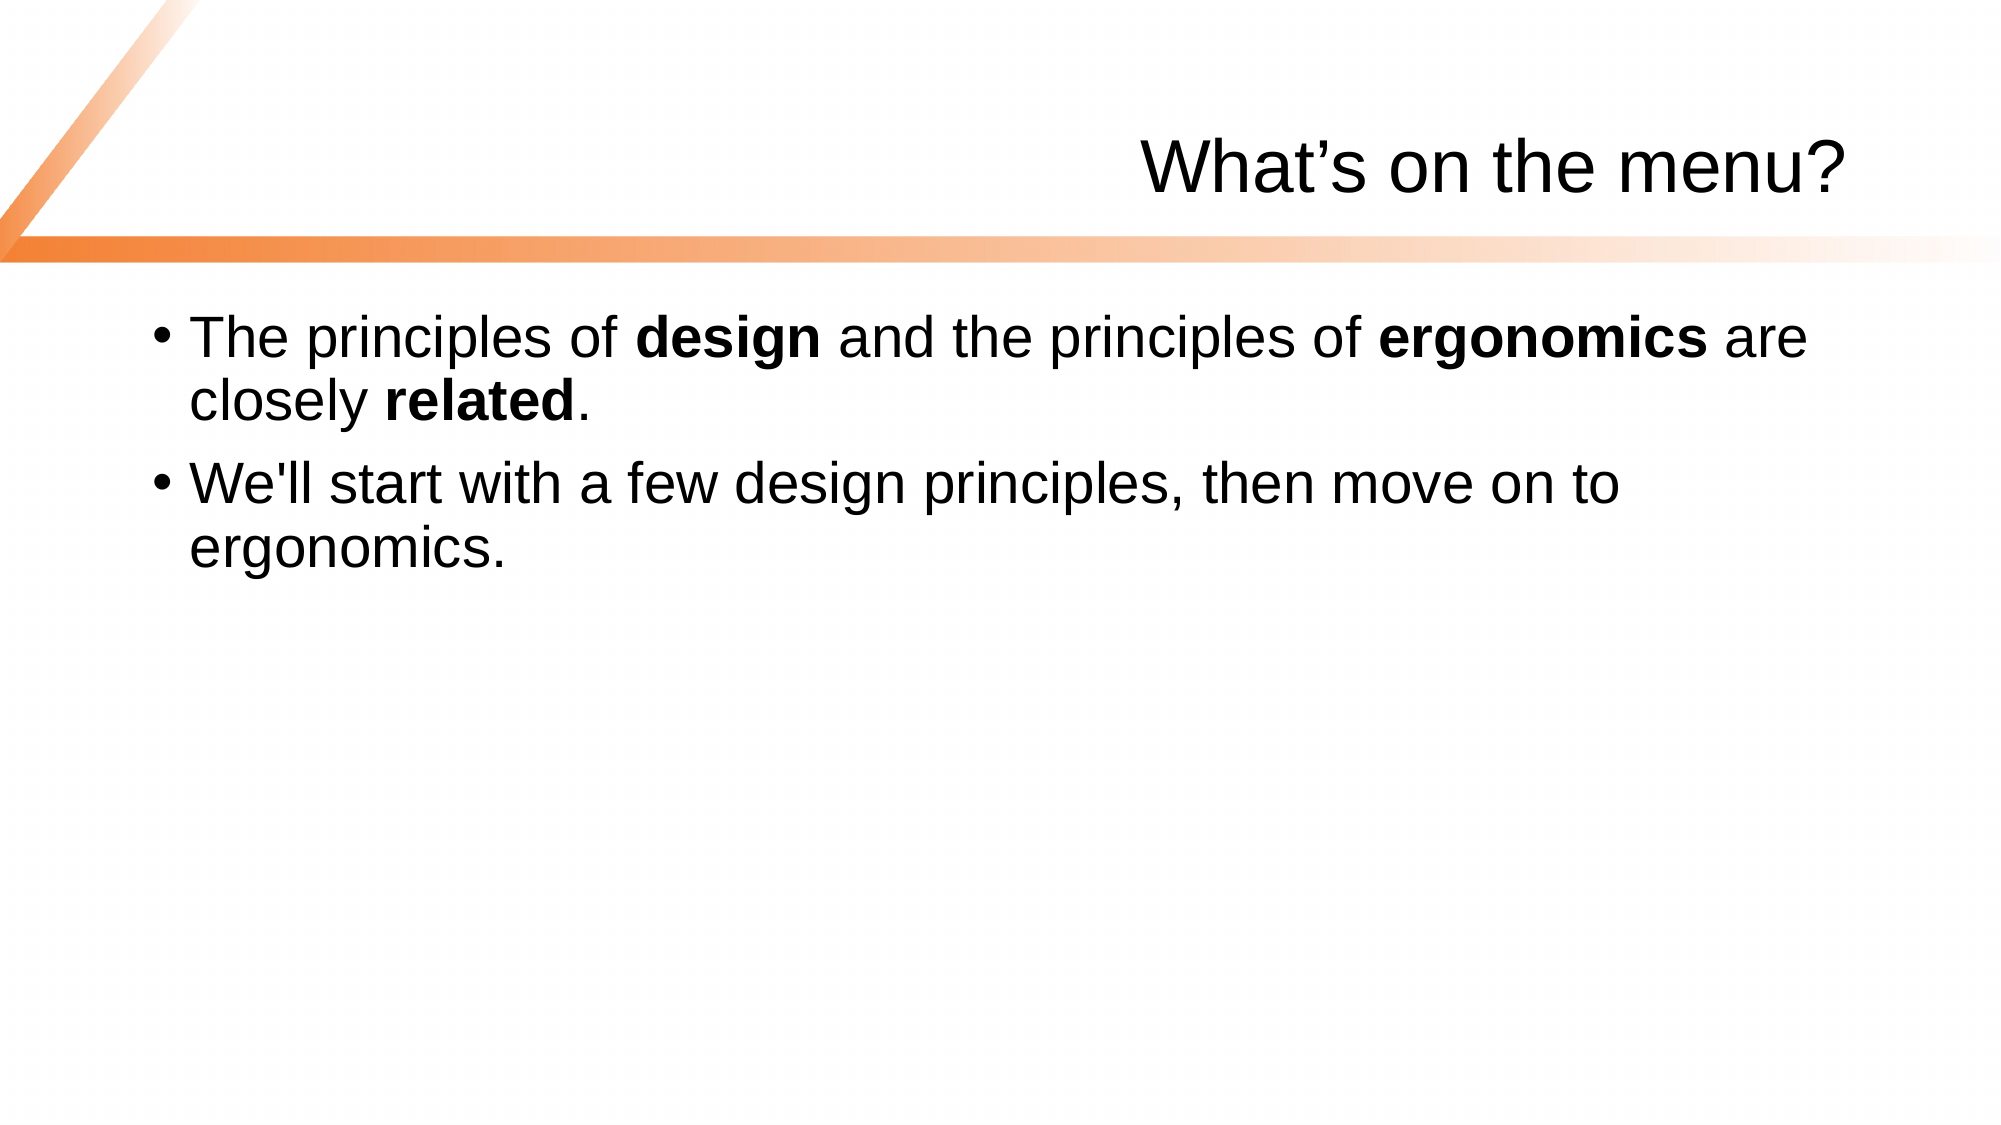

# What’s on the menu?
The principles of design and the principles of ergonomics are closely related.
We'll start with a few design principles, then move on to ergonomics.